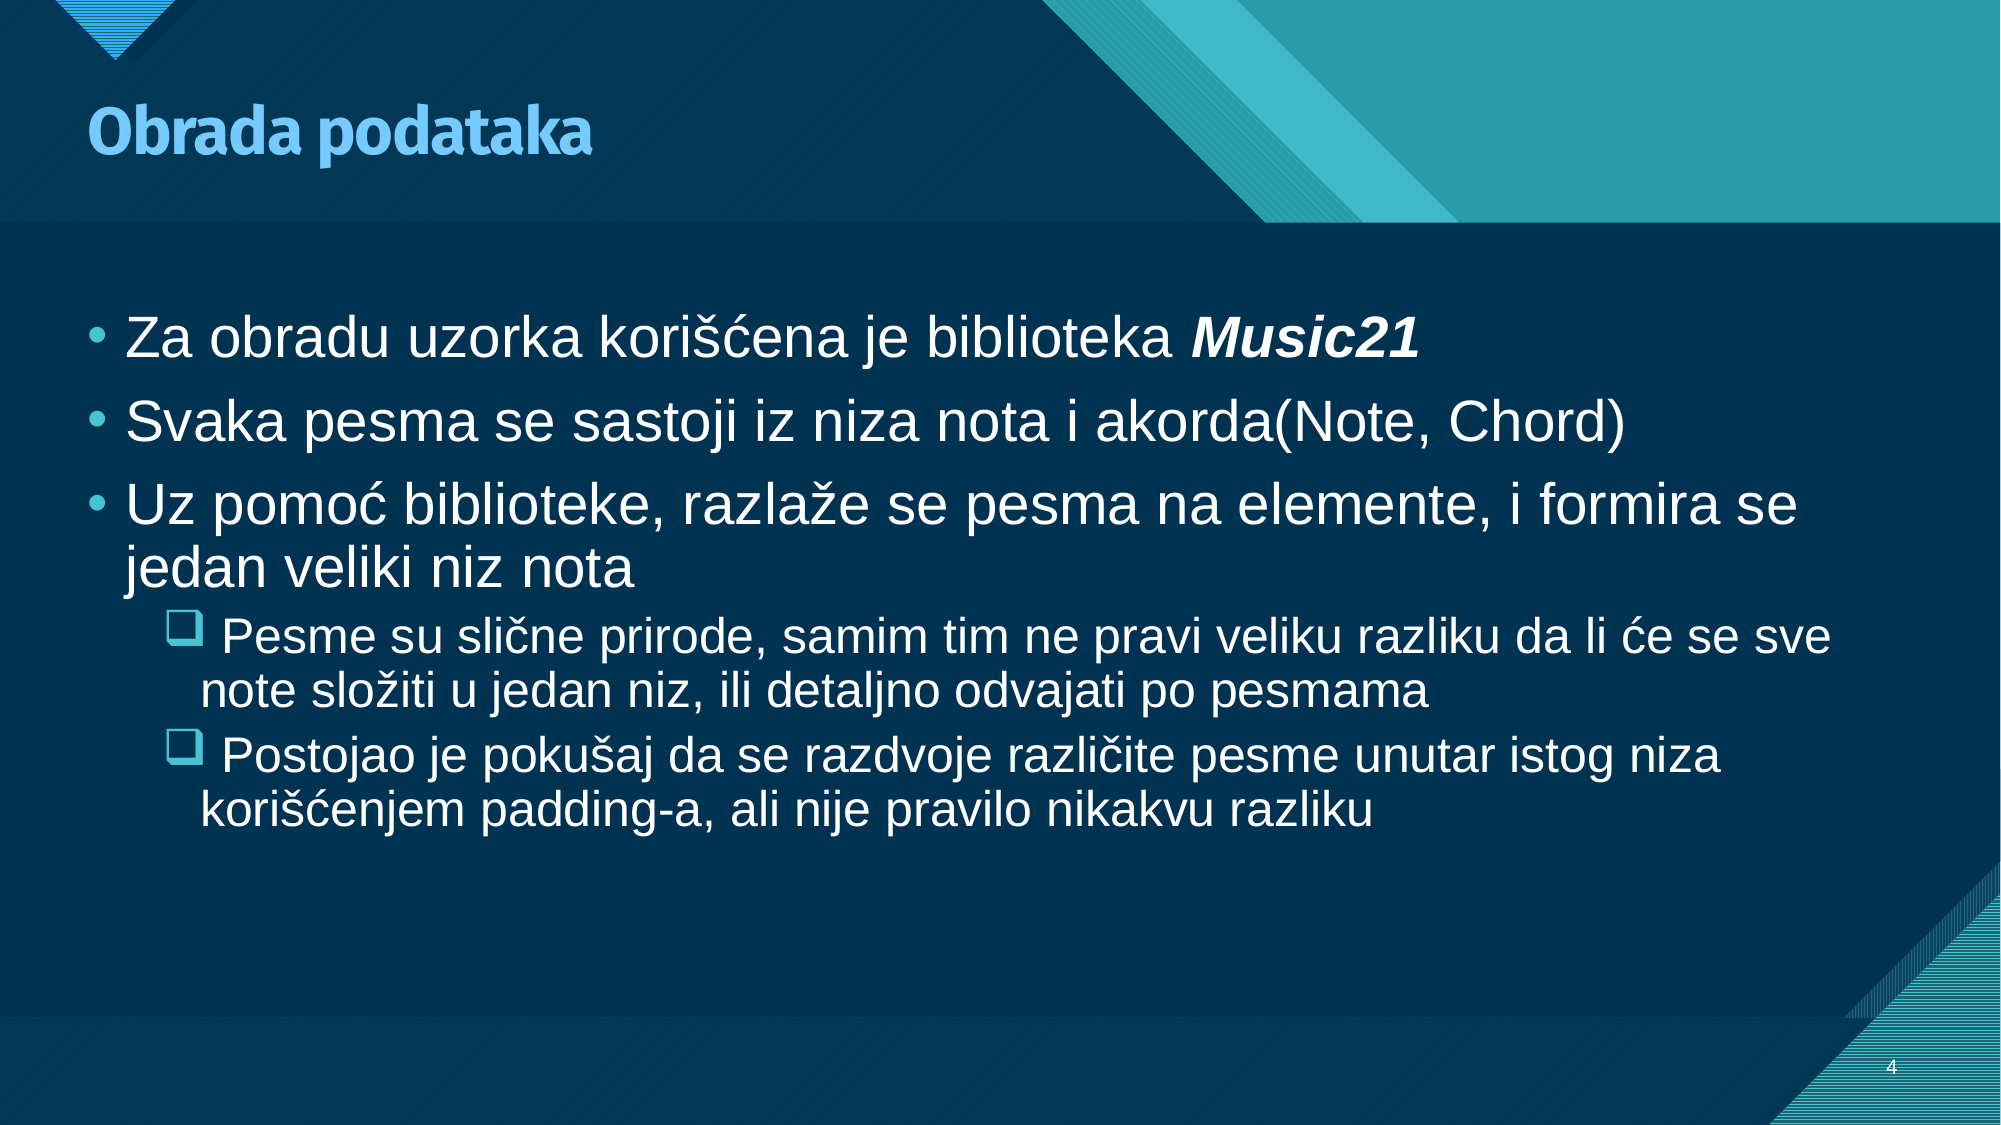

# Obrada podataka
Za obradu uzorka korišćena je biblioteka Music21
Svaka pesma se sastoji iz niza nota i akorda(Note, Chord)
Uz pomoć biblioteke, razlaže se pesma na elemente, i formira se jedan veliki niz nota
 Pesme su slične prirode, samim tim ne pravi veliku razliku da li će se sve     note složiti u jedan niz, ili detaljno odvajati po pesmama
 Postojao je pokušaj da se razdvoje različite pesme unutar istog niza korišćenjem padding-a, ali nije pravilo nikakvu razliku

4